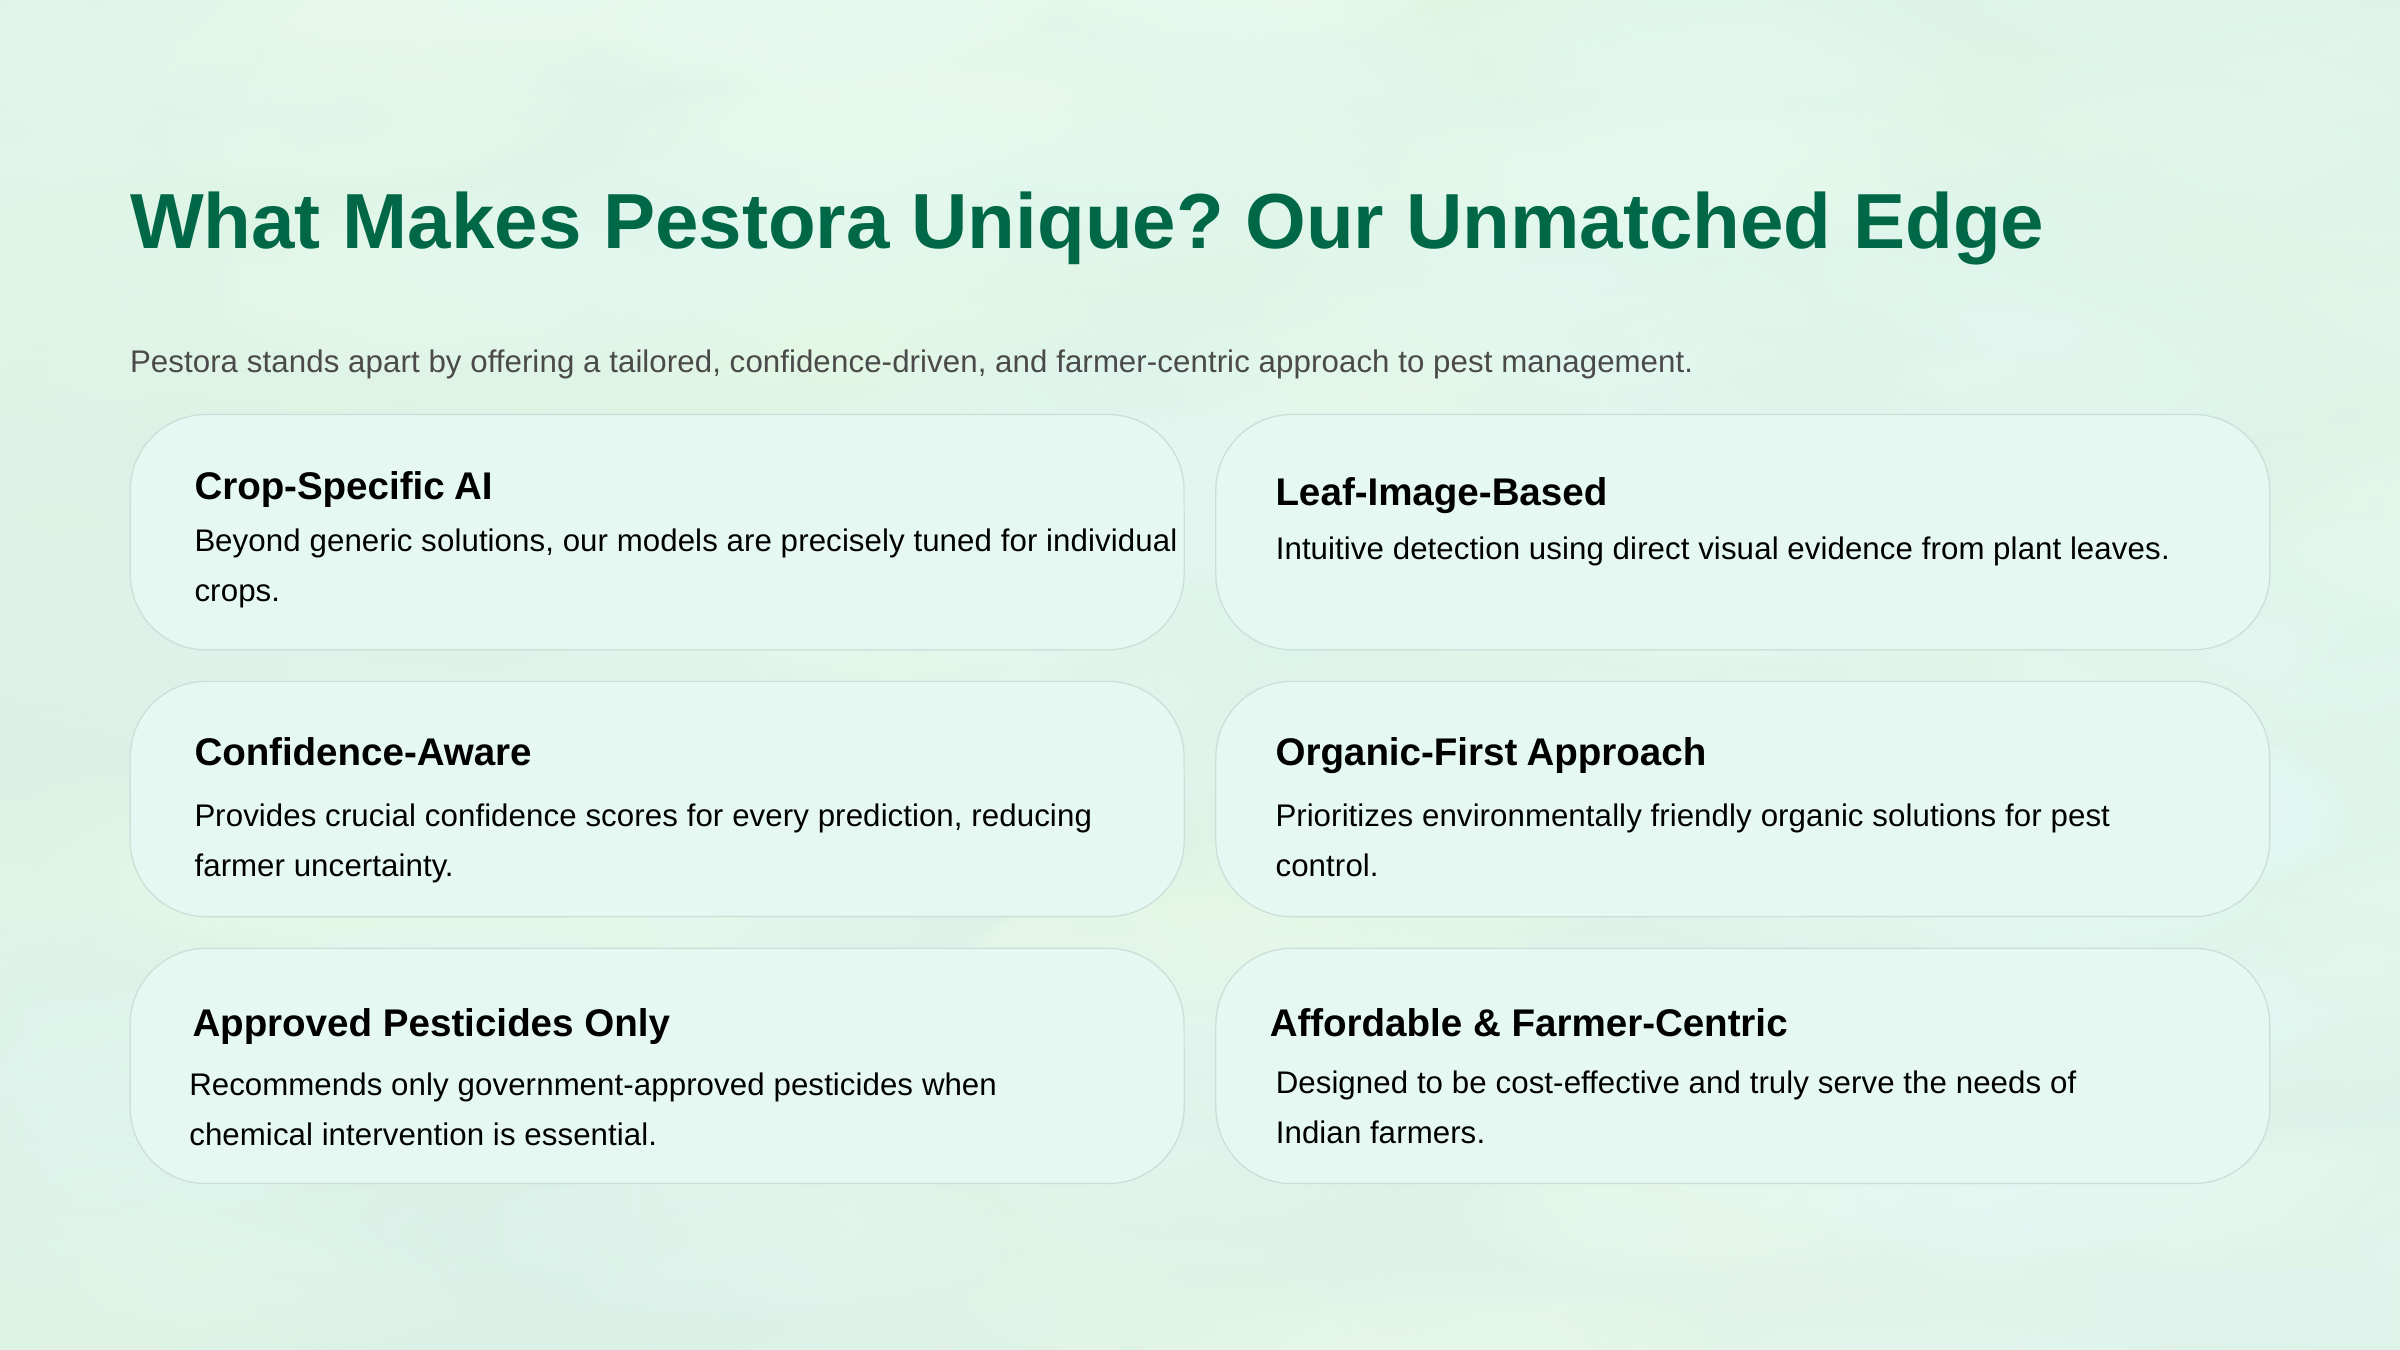

What Makes Pestora Unique? Our Unmatched Edge
Pestora stands apart by offering a tailored, confidence-driven, and farmer-centric approach to pest management.

Crop-Specific AI
Leaf-Image-Based
Beyond generic solutions, our models are precisely tuned for individual crops.
Intuitive detection using direct visual evidence from plant leaves.

Confidence-Aware
Organic-First Approach
Provides crucial confidence scores for every prediction, reducing farmer uncertainty.
Prioritizes environmentally friendly organic solutions for pest control.

Approved Pesticides Only
Affordable & Farmer-Centric
Designed to be cost-effective and truly serve the needs of Indian farmers.
Recommends only government-approved pesticides when chemical intervention is essential.